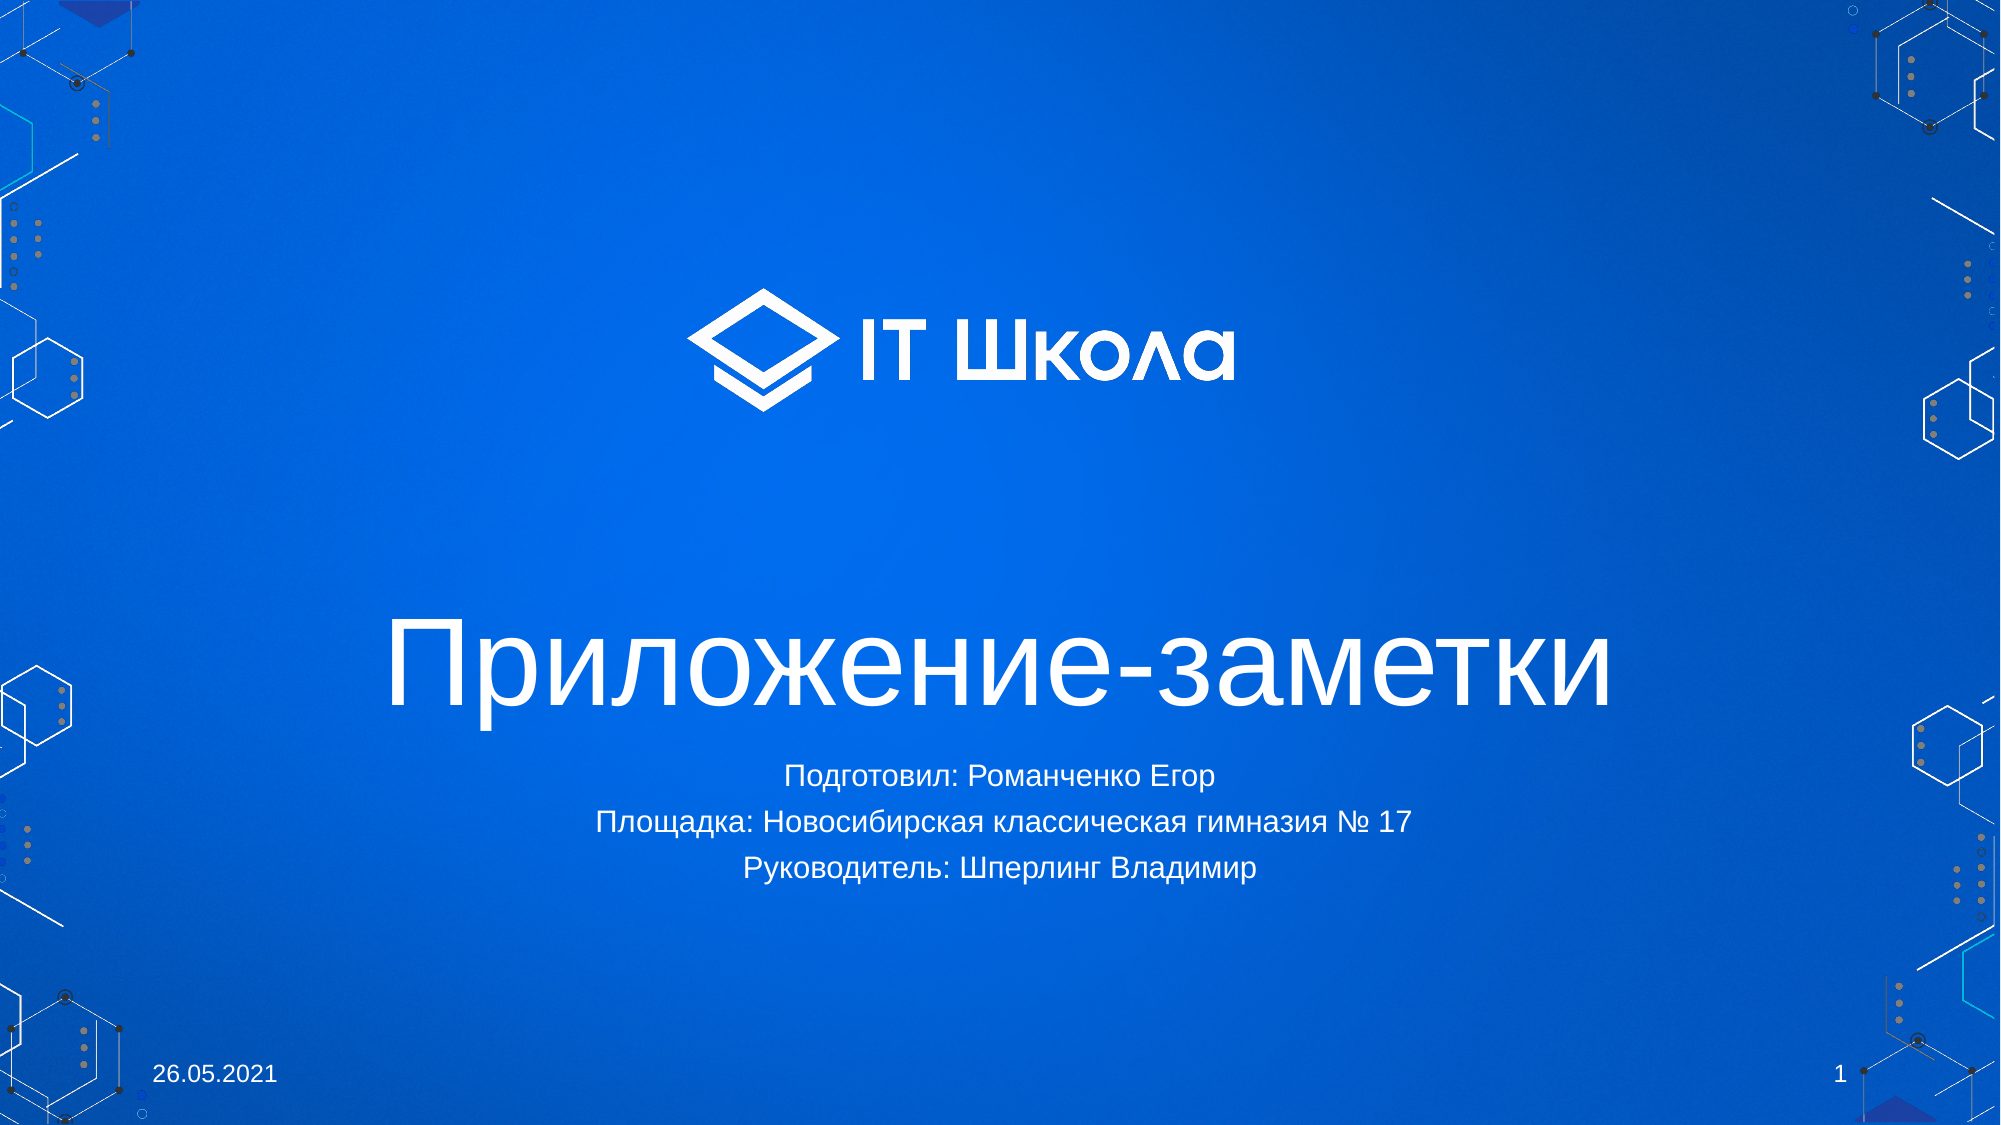

# Приложение-заметки
Подготовил: Романченко Егор
 Площадка: Новосибирская классическая гимназия № 17
Руководитель: Шперлинг Владимир
26.05.2021
1